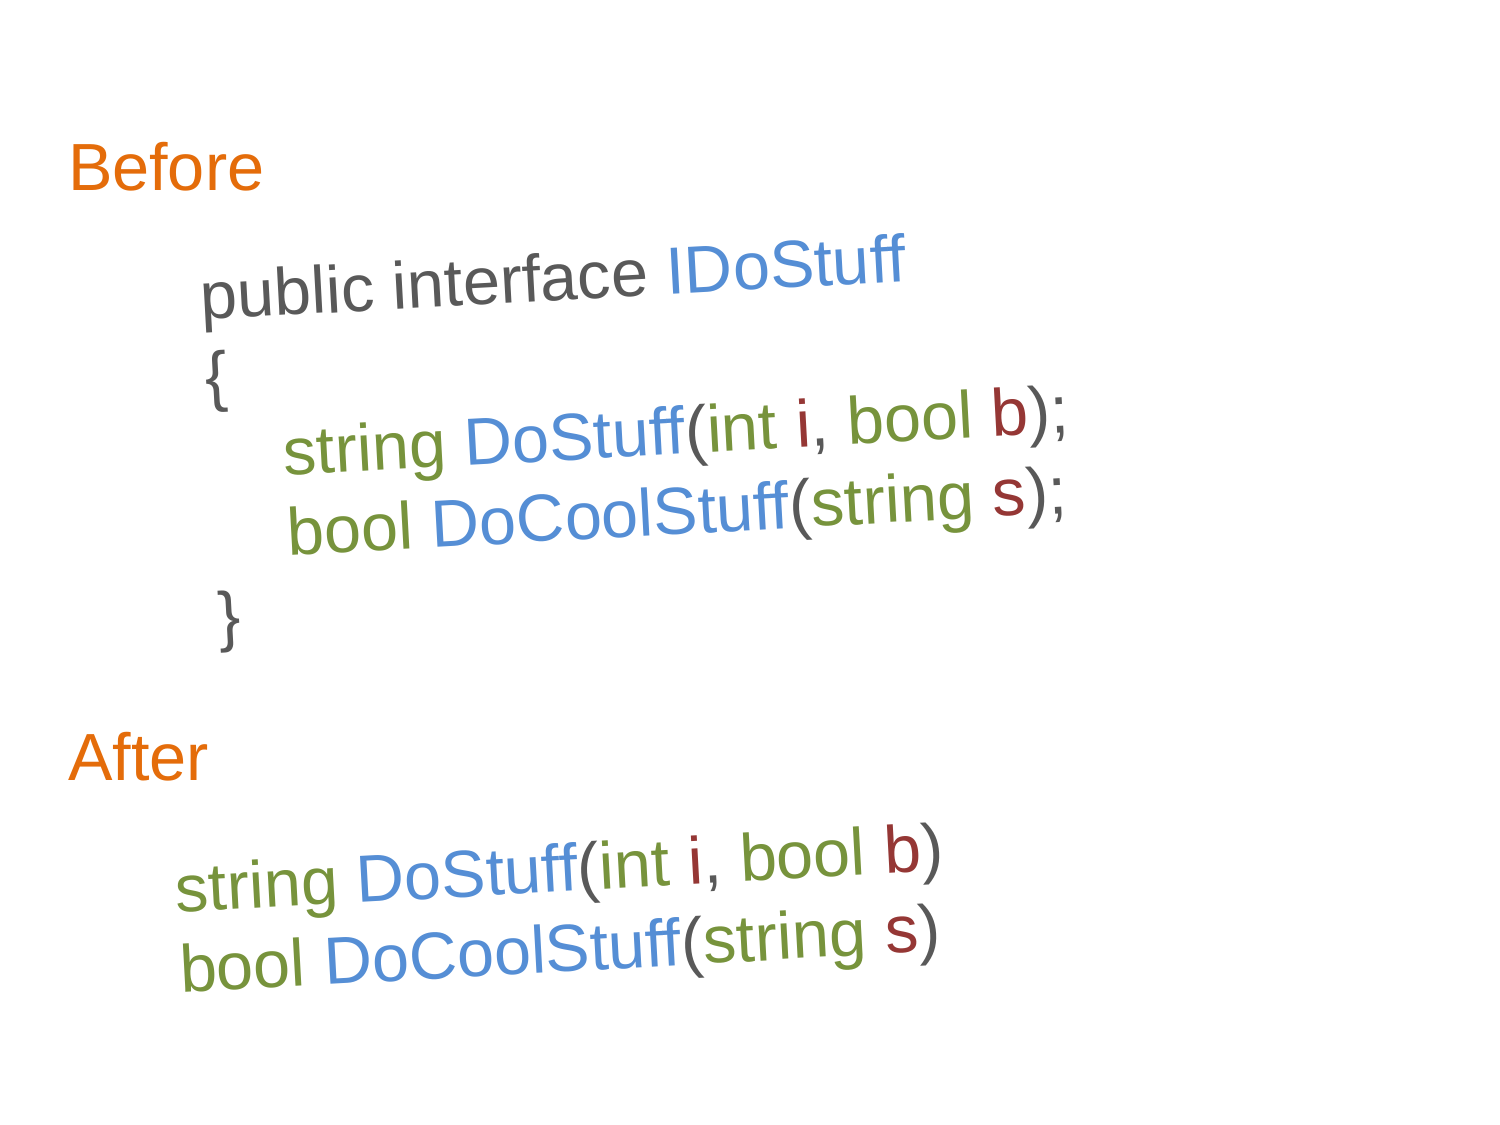

Before
# public interface IDoStuff { string DoStuff(int i, bool b); bool DoCoolStuff(string s); }
    string DoStuff(int i, bool b)
    bool DoCoolStuff(string s)
After